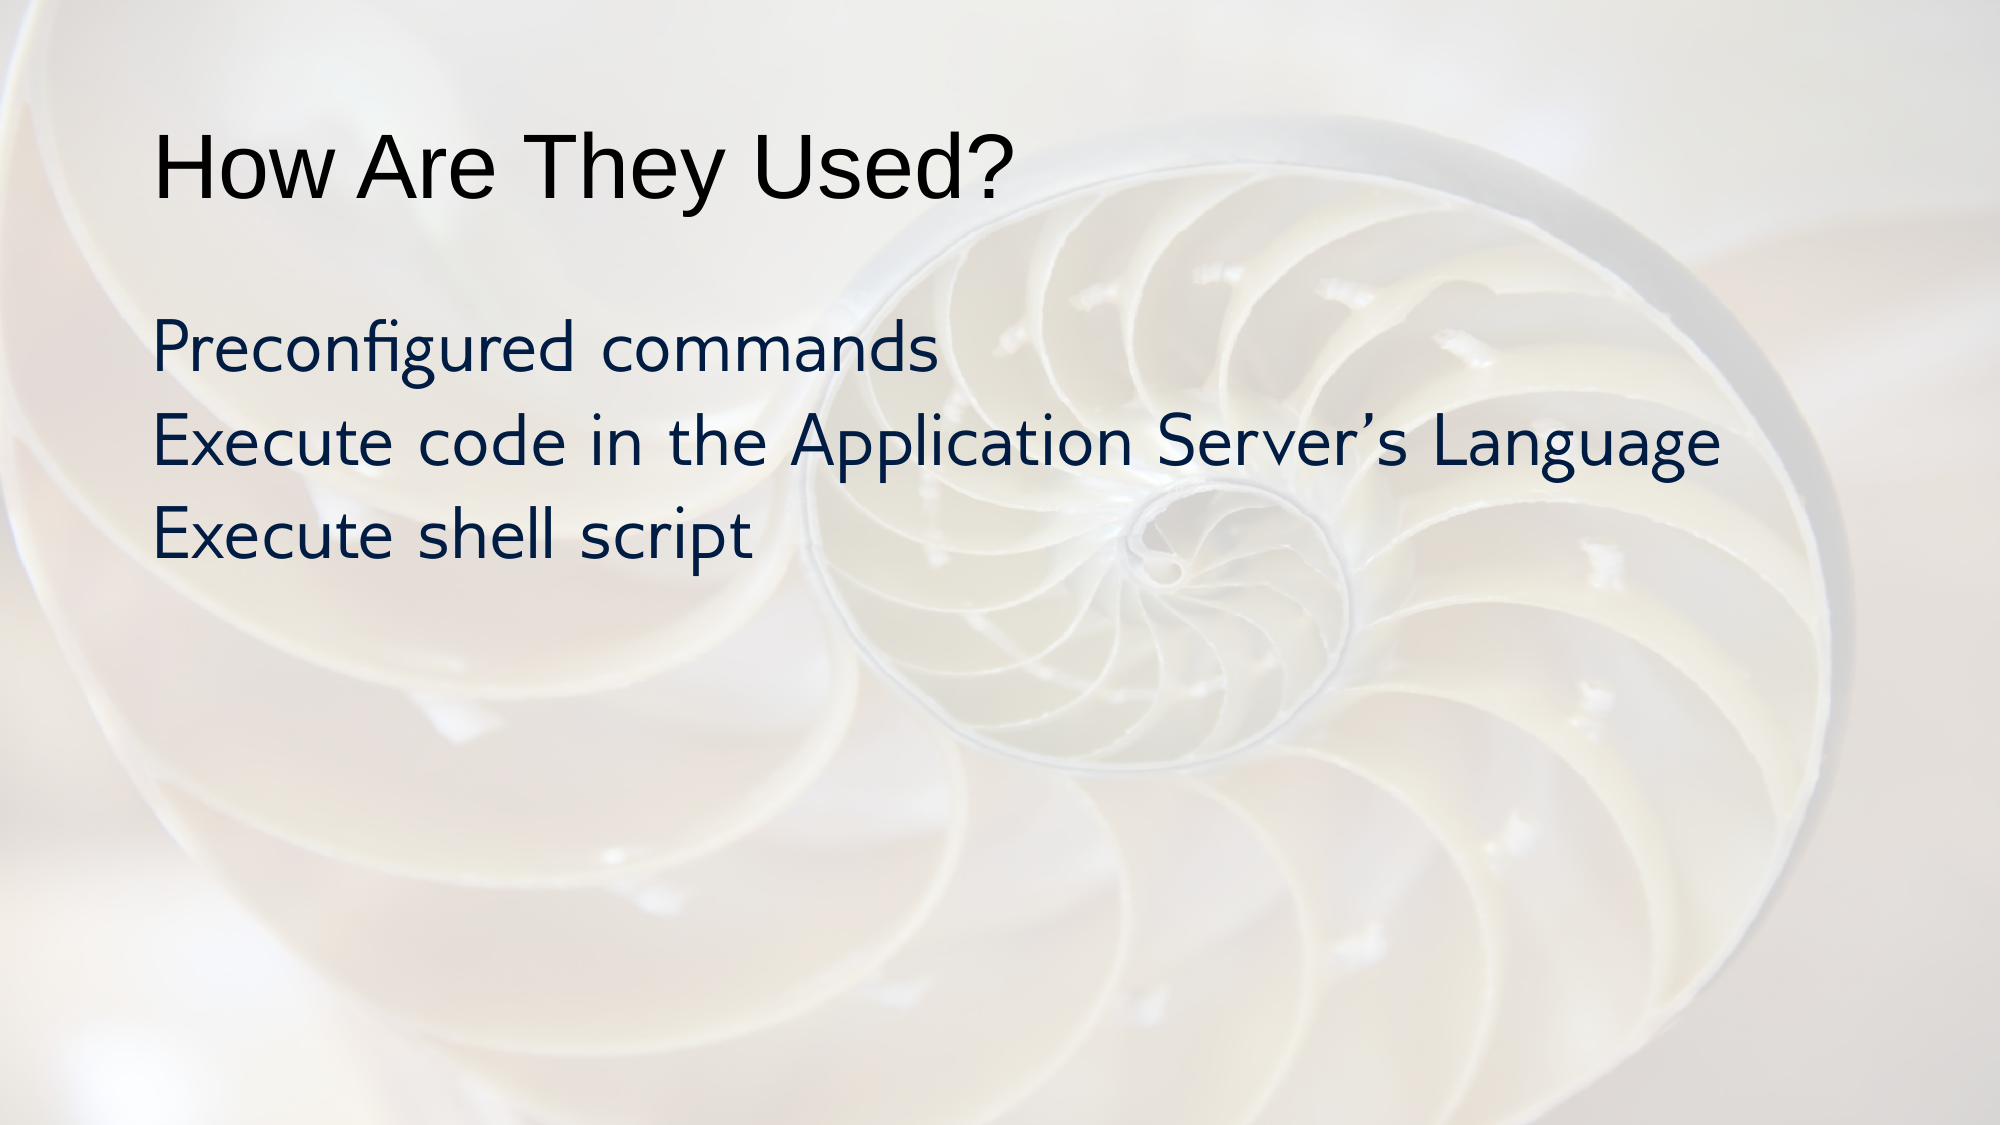

# How Are They Used?
Preconfigured commands
Execute code in the Application Server’s Language
Execute shell script